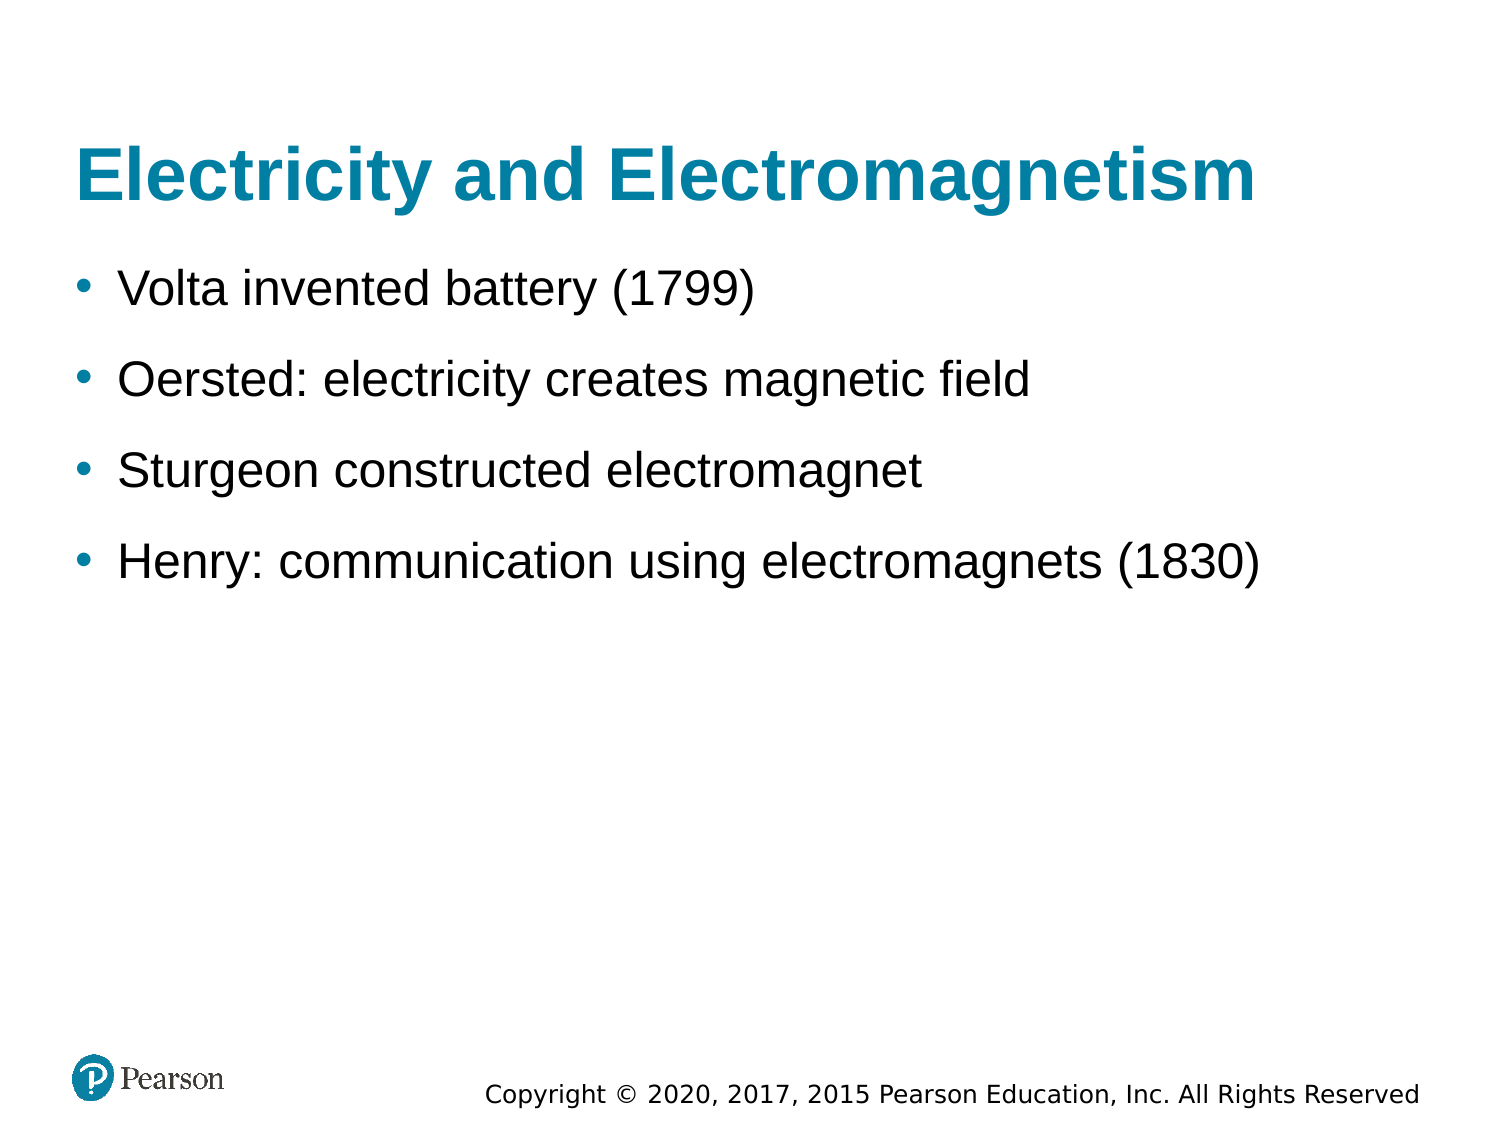

# Electricity and Electromagnetism
Volta invented battery (1799)
Oersted: electricity creates magnetic field
Sturgeon constructed electromagnet
Henry: communication using electromagnets (1830)